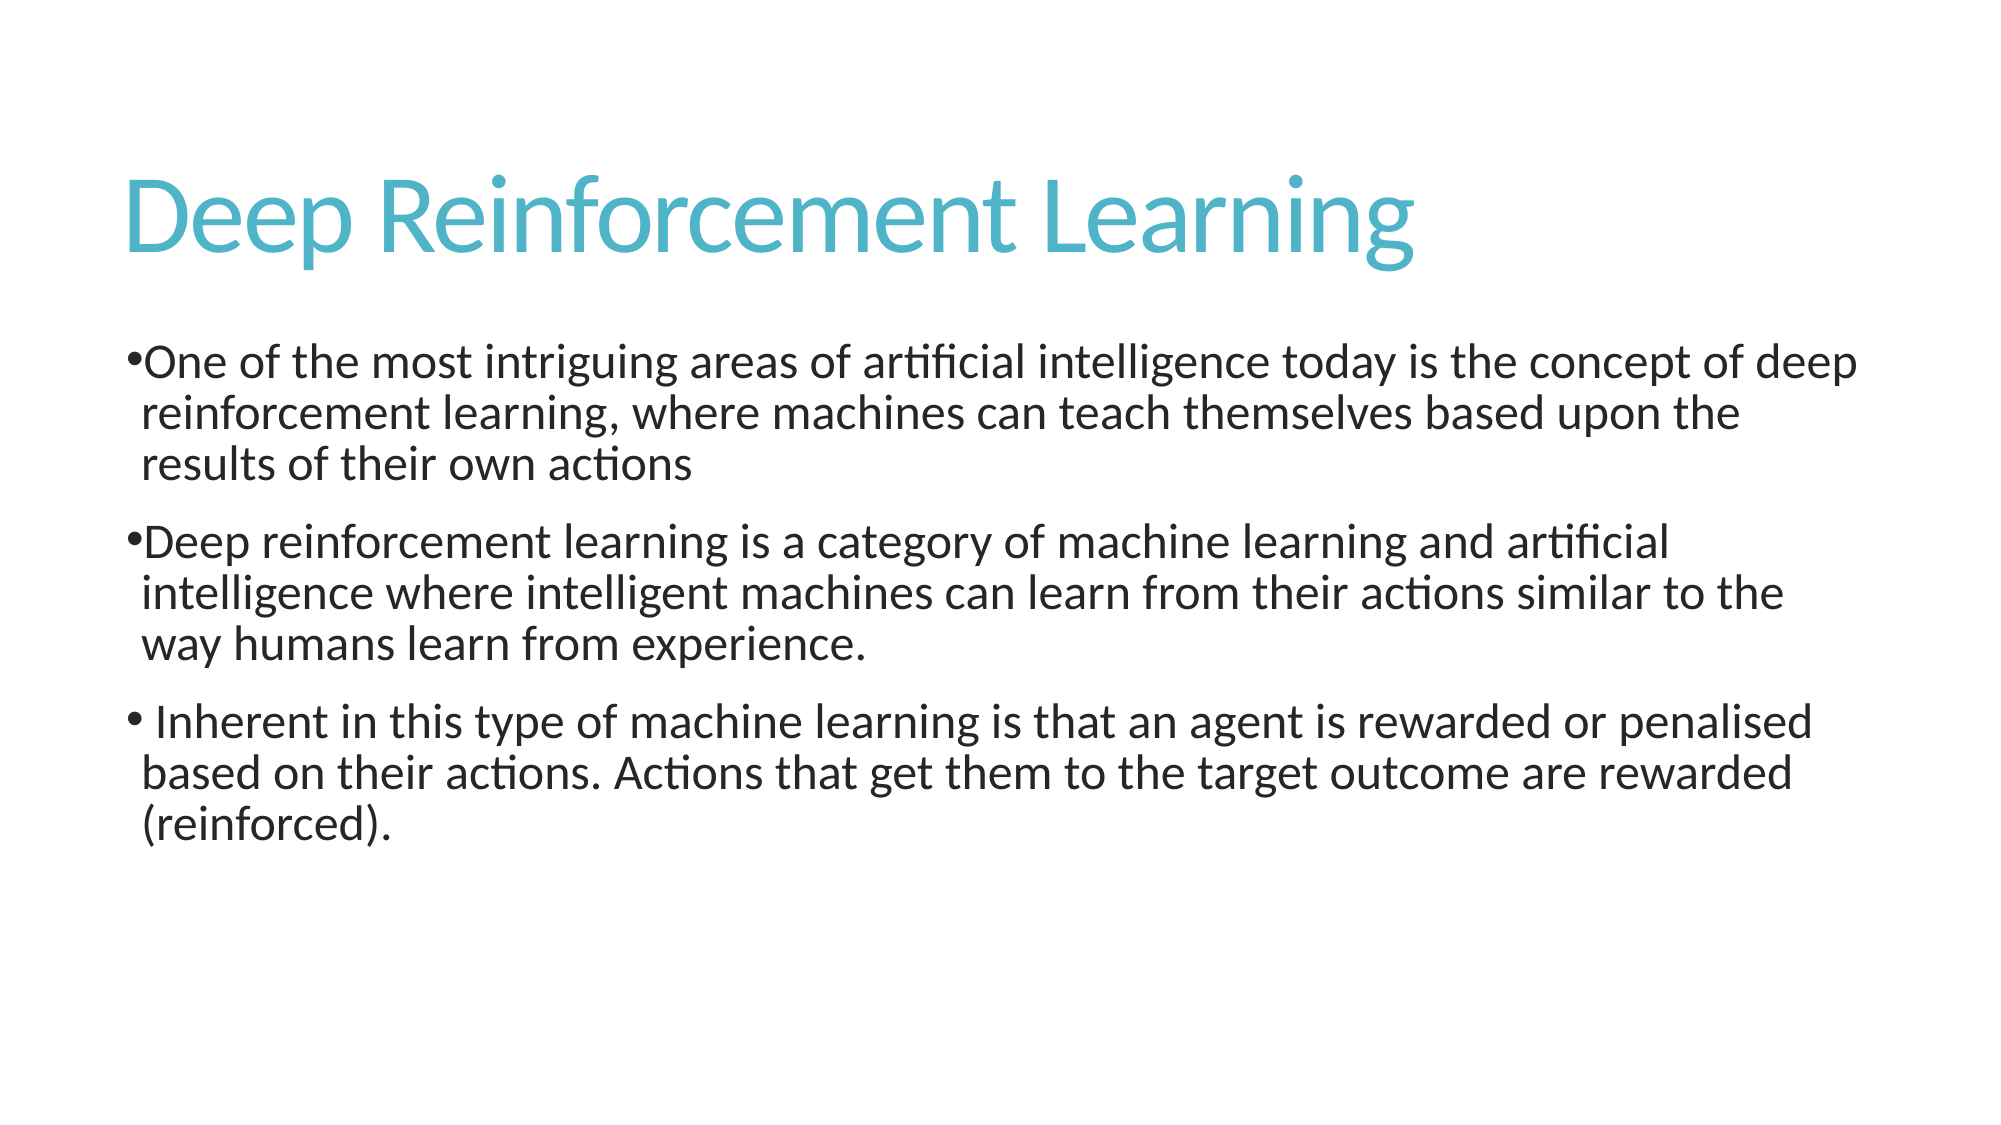

# Deep Reinforcement Learning
One of the most intriguing areas of artificial intelligence today is the concept of deep reinforcement learning, where machines can teach themselves based upon the results of their own actions
Deep reinforcement learning is a category of machine learning and artificial intelligence where intelligent machines can learn from their actions similar to the way humans learn from experience.
 Inherent in this type of machine learning is that an agent is rewarded or penalised based on their actions. Actions that get them to the target outcome are rewarded (reinforced).